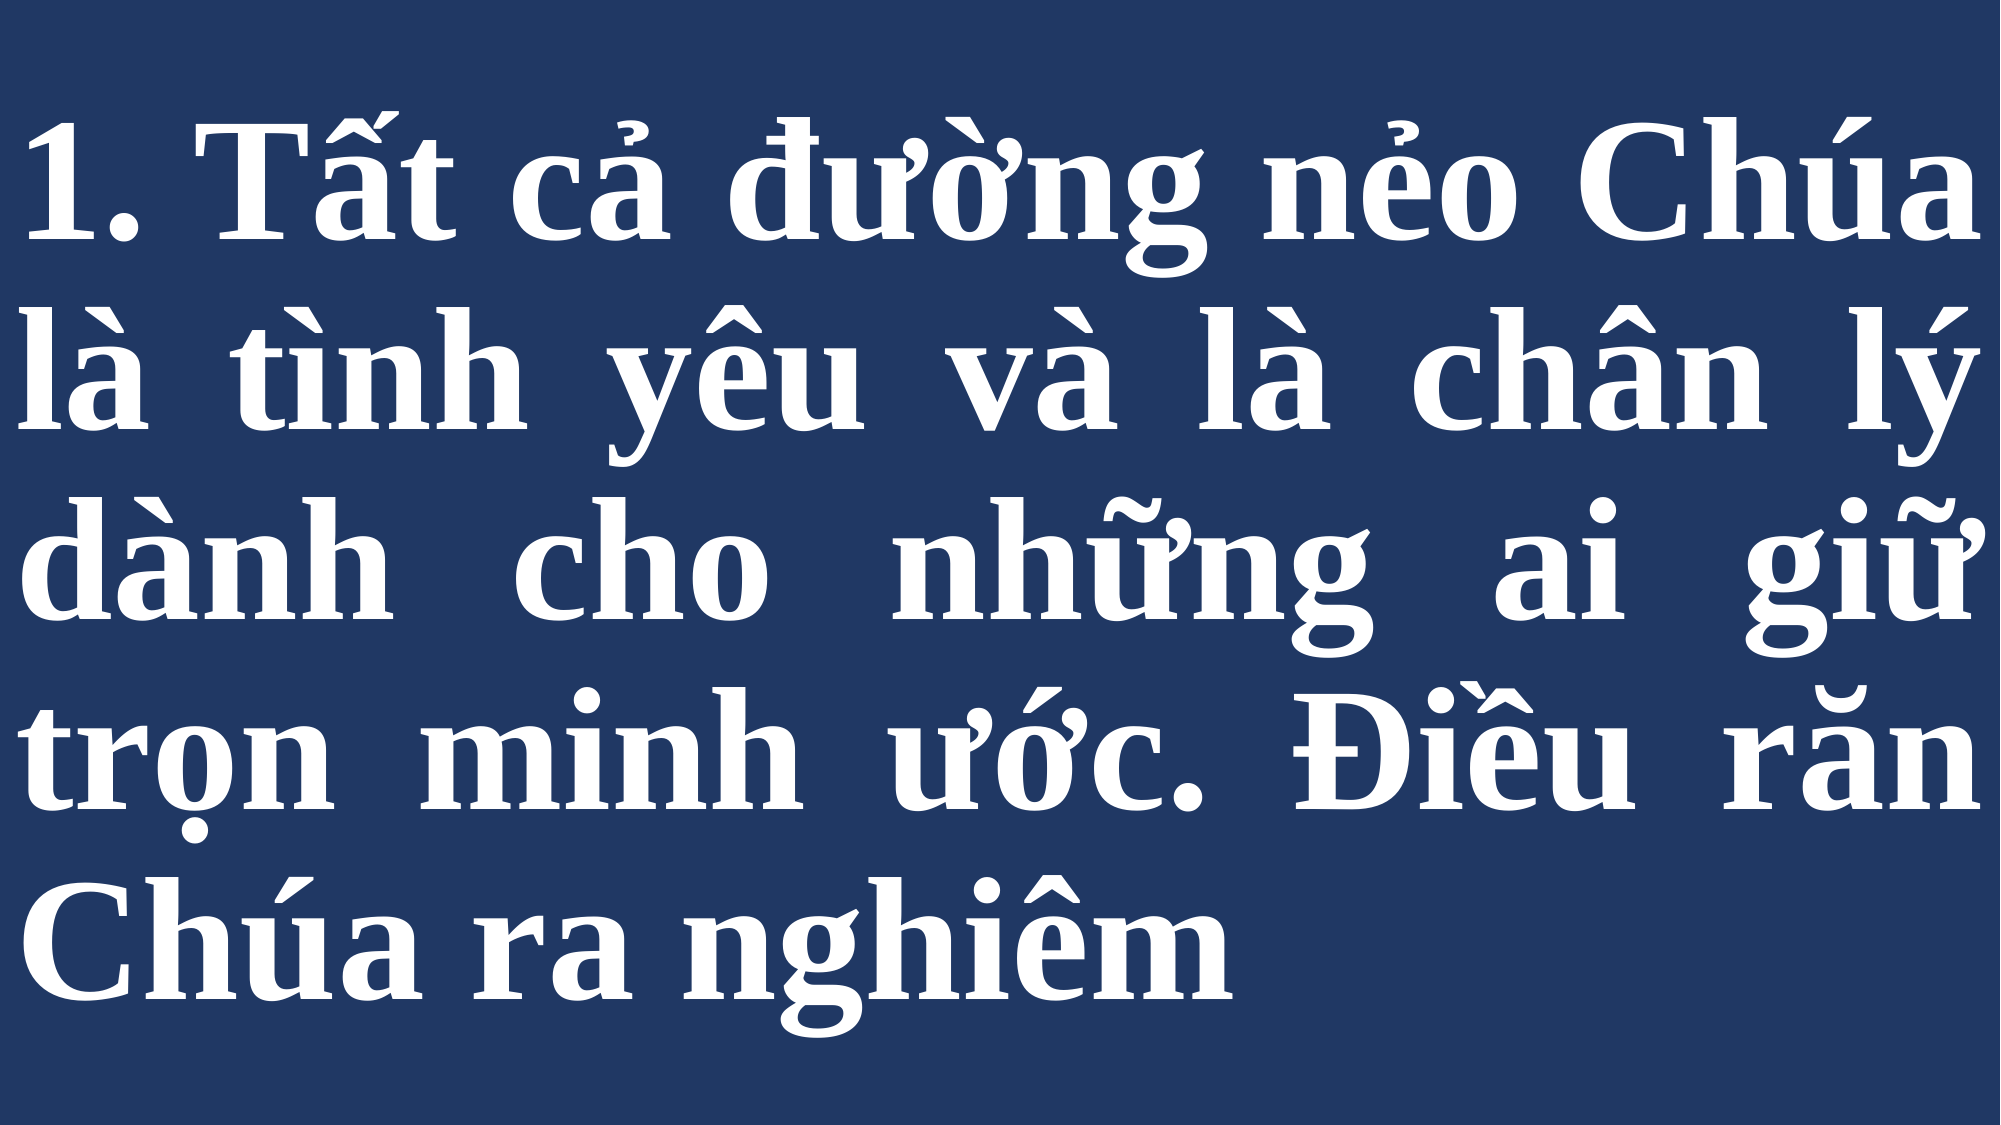

# 1. Tất cả đường nẻo Chúa là tình yêu và là chân lý dành cho những ai giữ trọn minh ước. Điều răn Chúa ra nghiêm